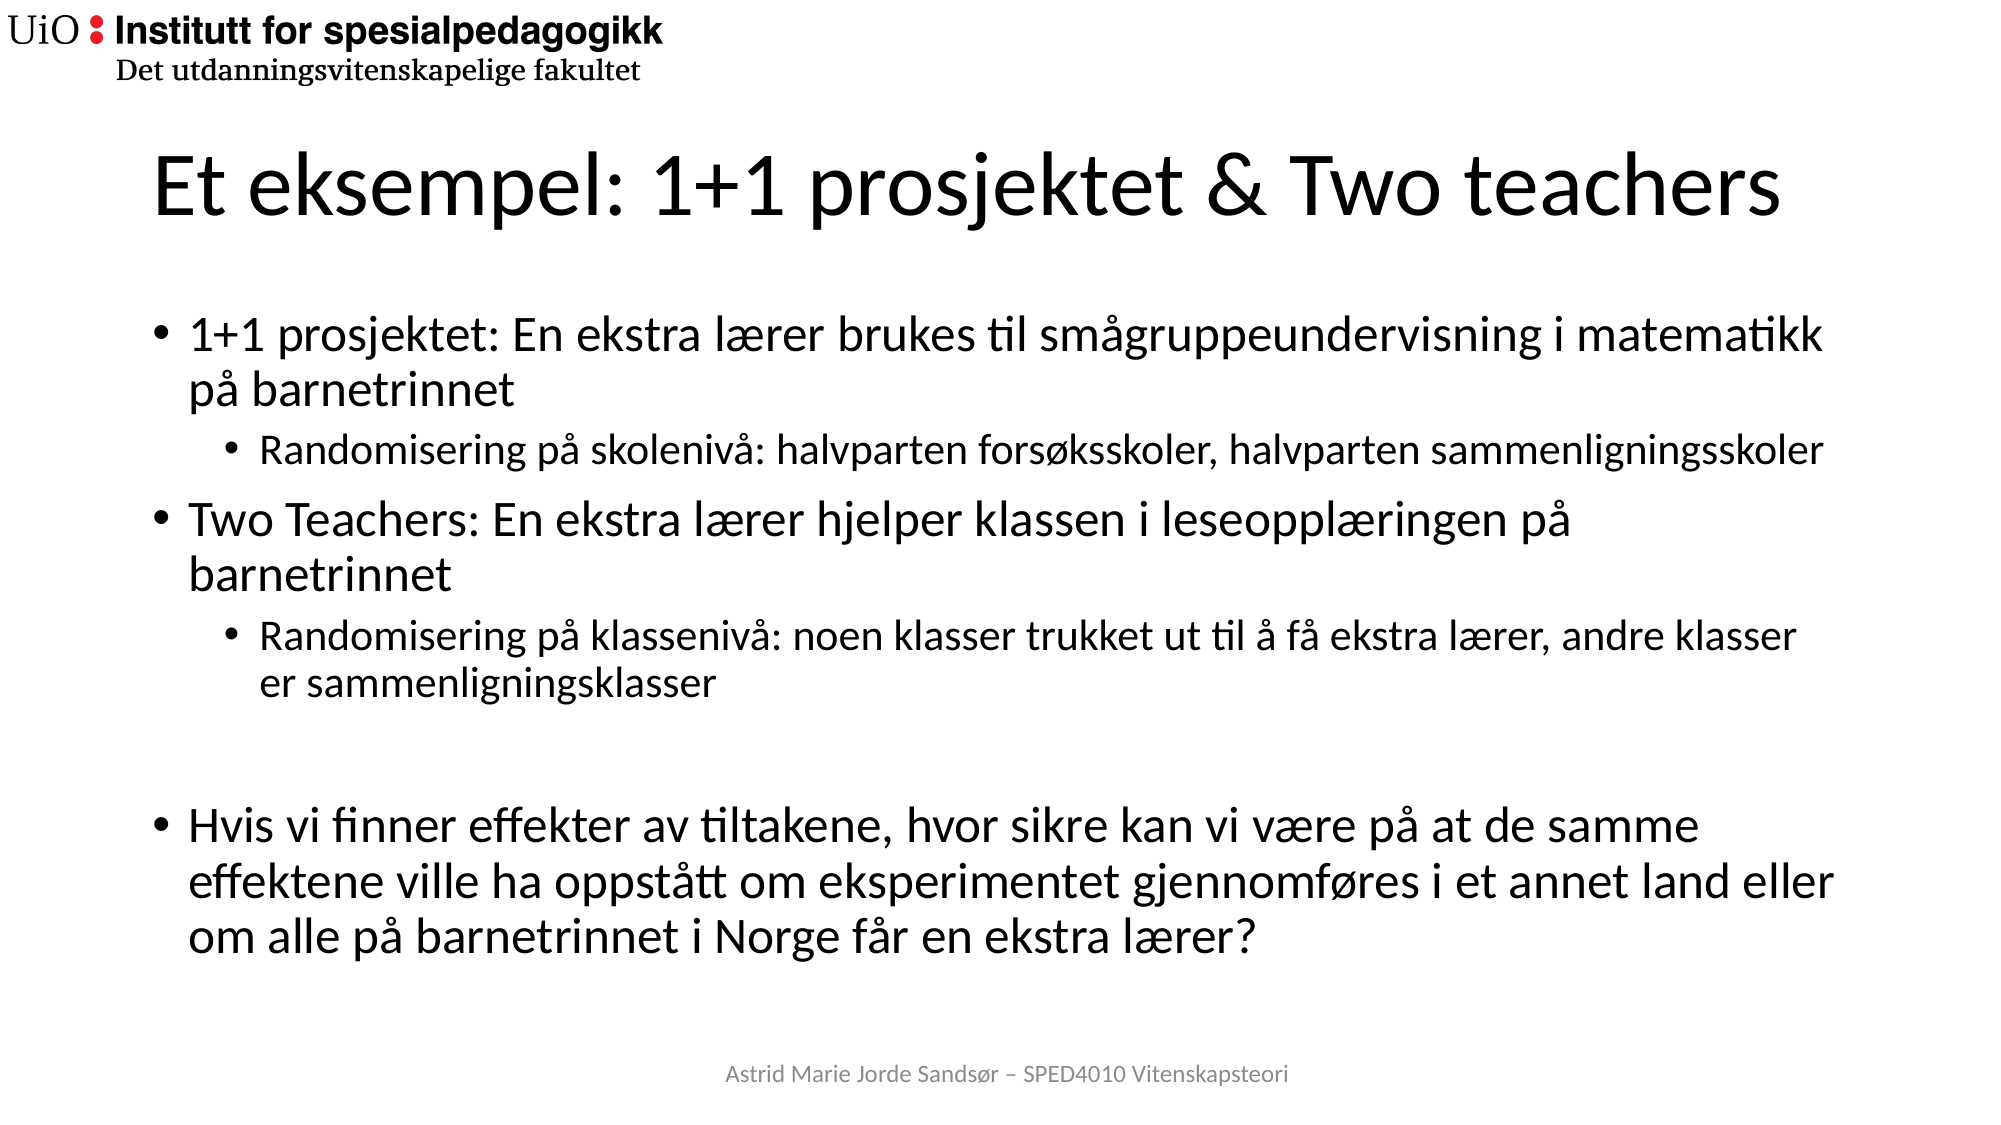

# Et eksempel: 1+1 prosjektet & Two teachers
1+1 prosjektet: En ekstra lærer brukes til smågruppeundervisning i matematikk på barnetrinnet
Randomisering på skolenivå: halvparten forsøksskoler, halvparten sammenligningsskoler
Two Teachers: En ekstra lærer hjelper klassen i leseopplæringen på barnetrinnet
Randomisering på klassenivå: noen klasser trukket ut til å få ekstra lærer, andre klasser er sammenligningsklasser

Hvis vi finner effekter av tiltakene, hvor sikre kan vi være på at de samme effektene ville ha oppstått om eksperimentet gjennomføres i et annet land eller om alle på barnetrinnet i Norge får en ekstra lærer?
Astrid Marie Jorde Sandsør – SPED4010 Vitenskapsteori